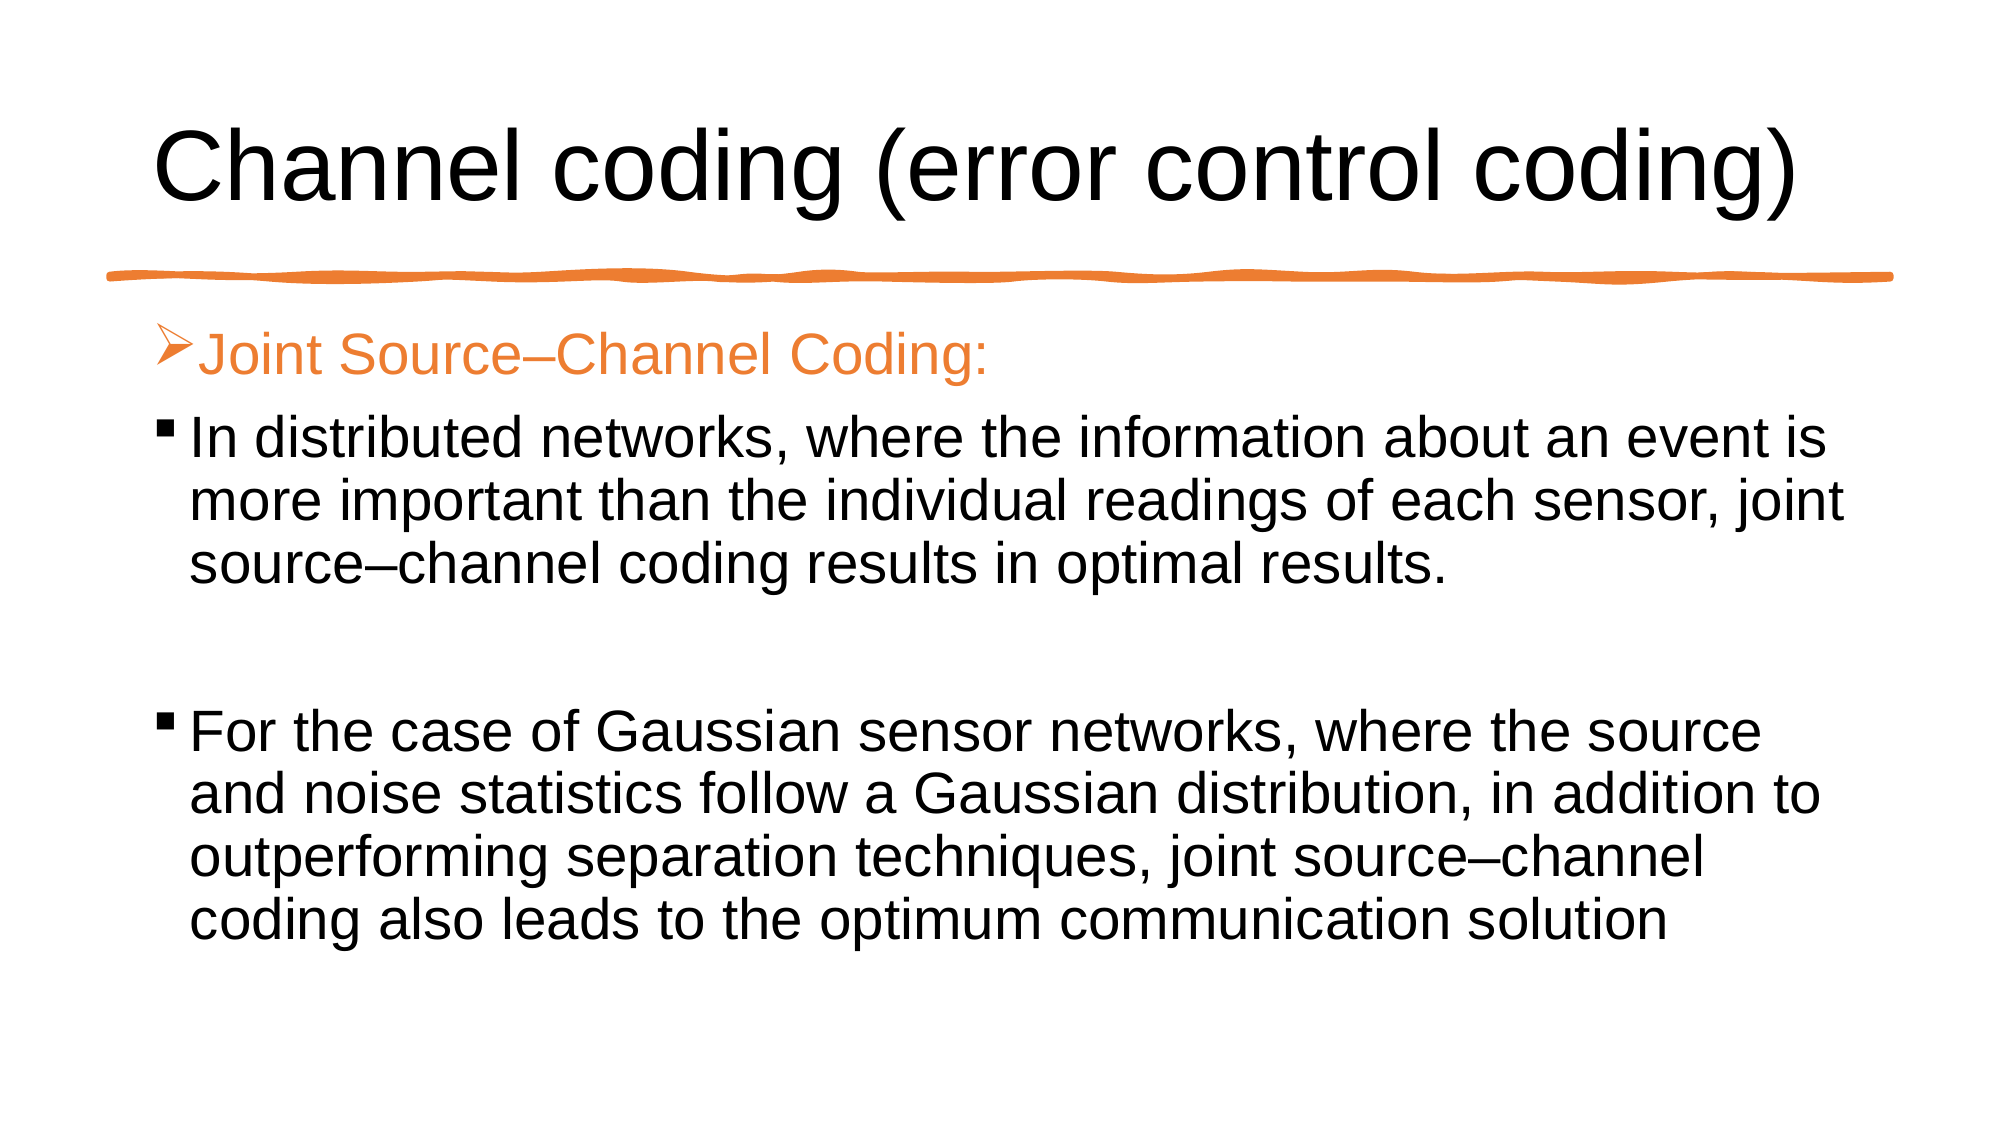

# Channel coding (error control coding)

Joint Source–Channel Coding:
In distributed networks, where the information about an event is more important than the individual readings of each sensor, joint source–channel coding results in optimal results.

For the case of Gaussian sensor networks, where the source and noise statistics follow a Gaussian distribution, in addition to outperforming separation techniques, joint source–channel coding also leads to the optimum communication solution
Dr. Sami S. AI-Wakeel